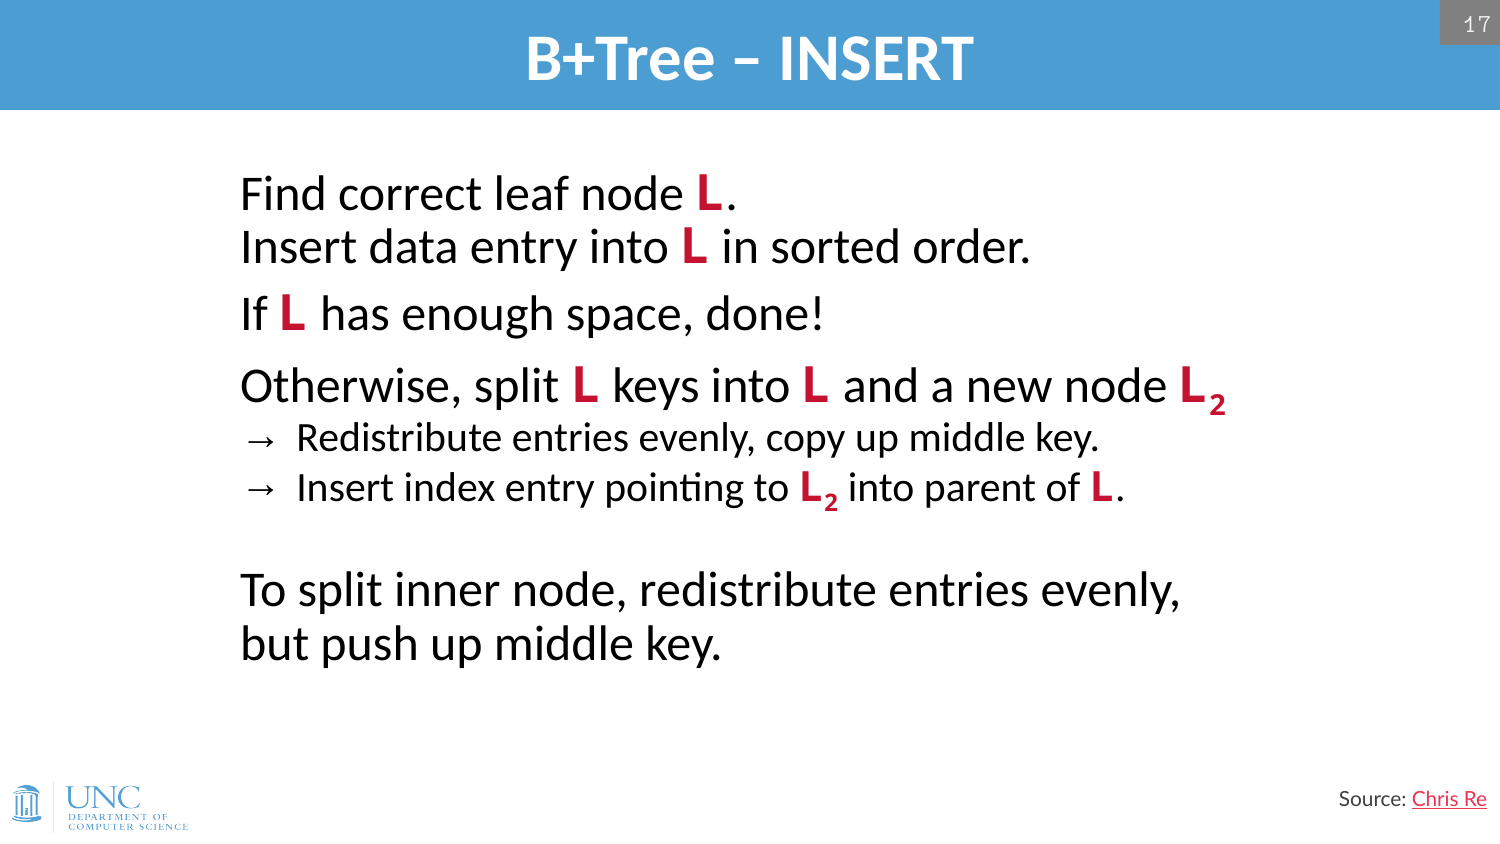

17
# B+Tree – INSERT
Find correct leaf node L.
Insert data entry into L in sorted order.
If L has enough space, done!
Otherwise, split L keys into L and a new node L2
Redistribute entries evenly, copy up middle key.
Insert index entry pointing to L2 into parent of L.

To split inner node, redistribute entries evenly, but push up middle key.
Source: Chris Re